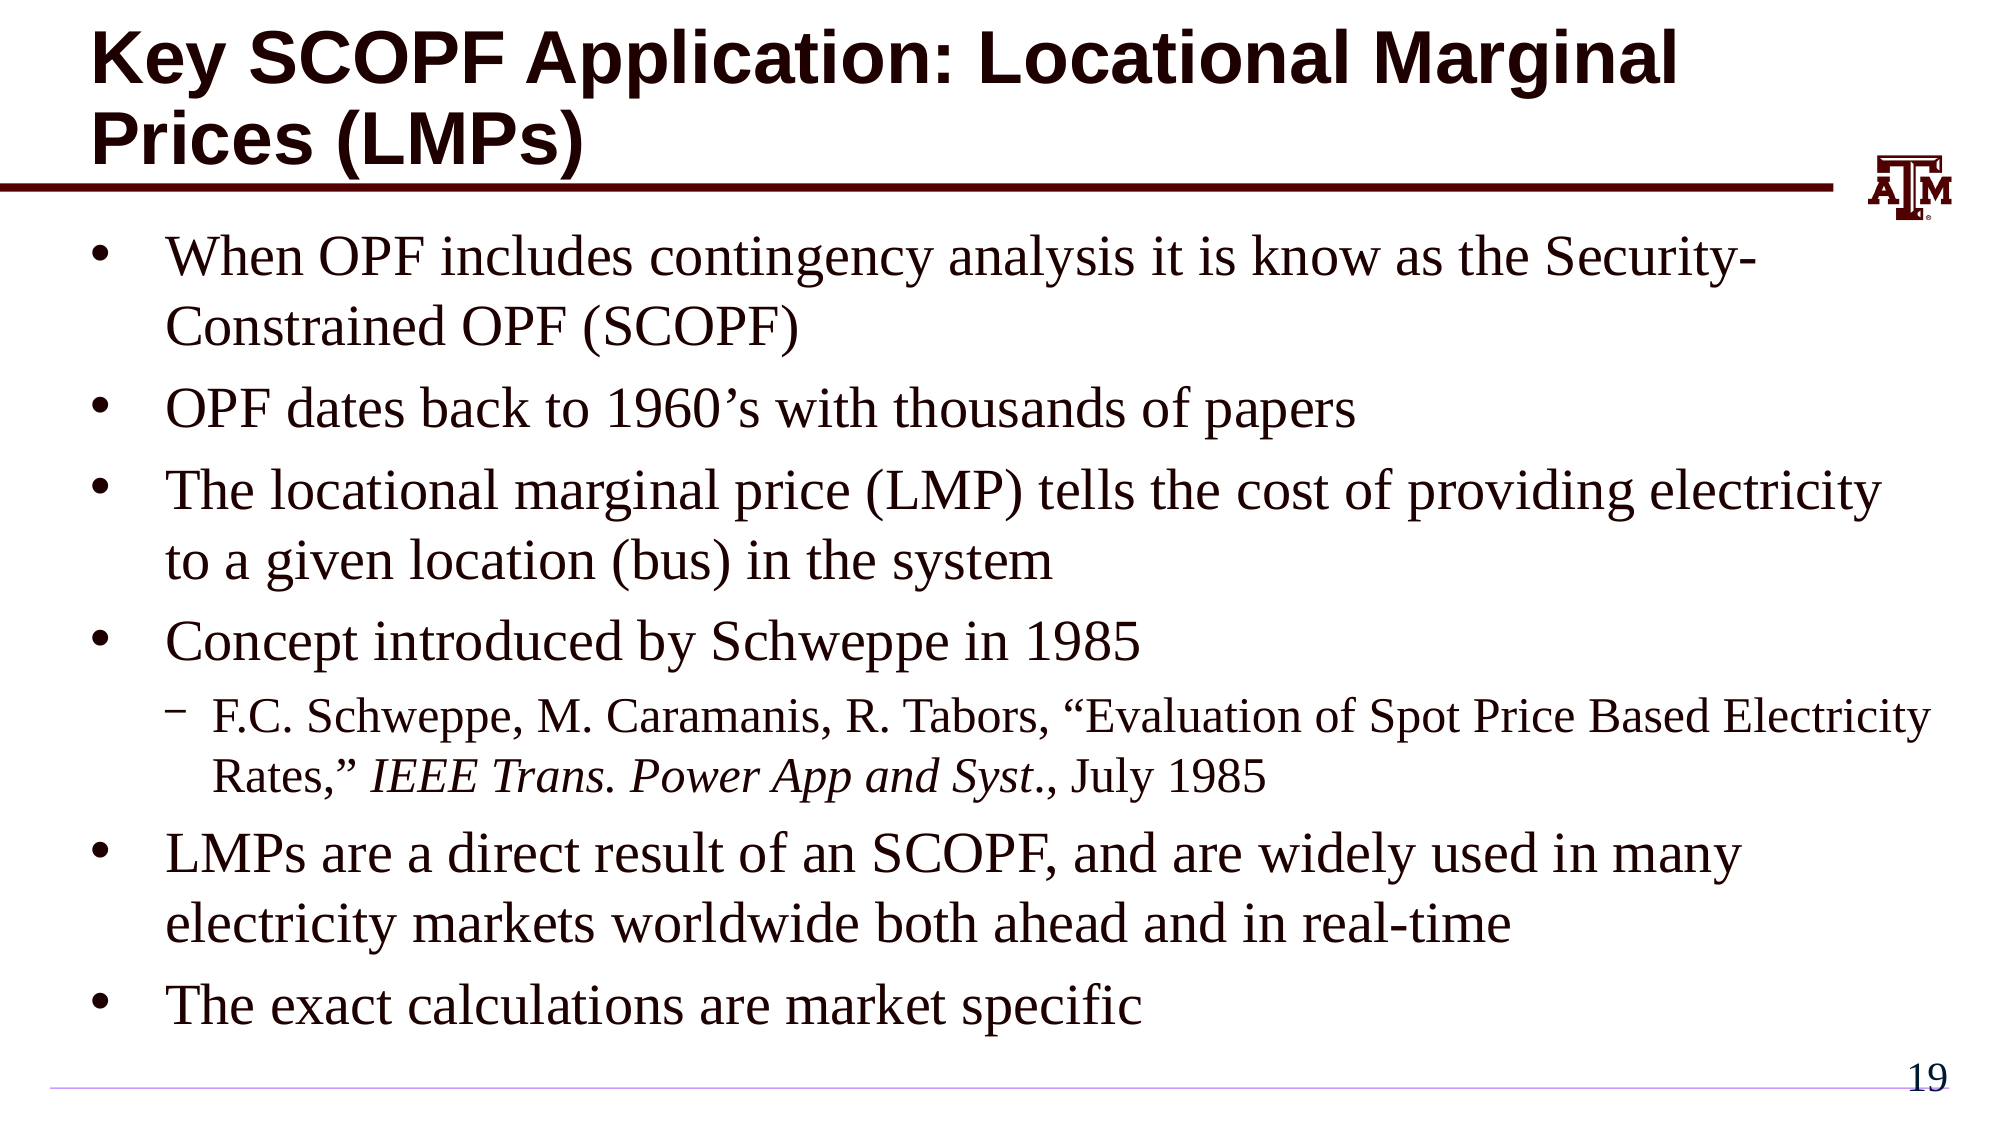

# Key SCOPF Application: Locational Marginal Prices (LMPs)
When OPF includes contingency analysis it is know as the Security-Constrained OPF (SCOPF)
OPF dates back to 1960’s with thousands of papers
The locational marginal price (LMP) tells the cost of providing electricity to a given location (bus) in the system
Concept introduced by Schweppe in 1985
F.C. Schweppe, M. Caramanis, R. Tabors, “Evaluation of Spot Price Based Electricity Rates,” IEEE Trans. Power App and Syst., July 1985
LMPs are a direct result of an SCOPF, and are widely used in many electricity markets worldwide both ahead and in real-time
The exact calculations are market specific

19